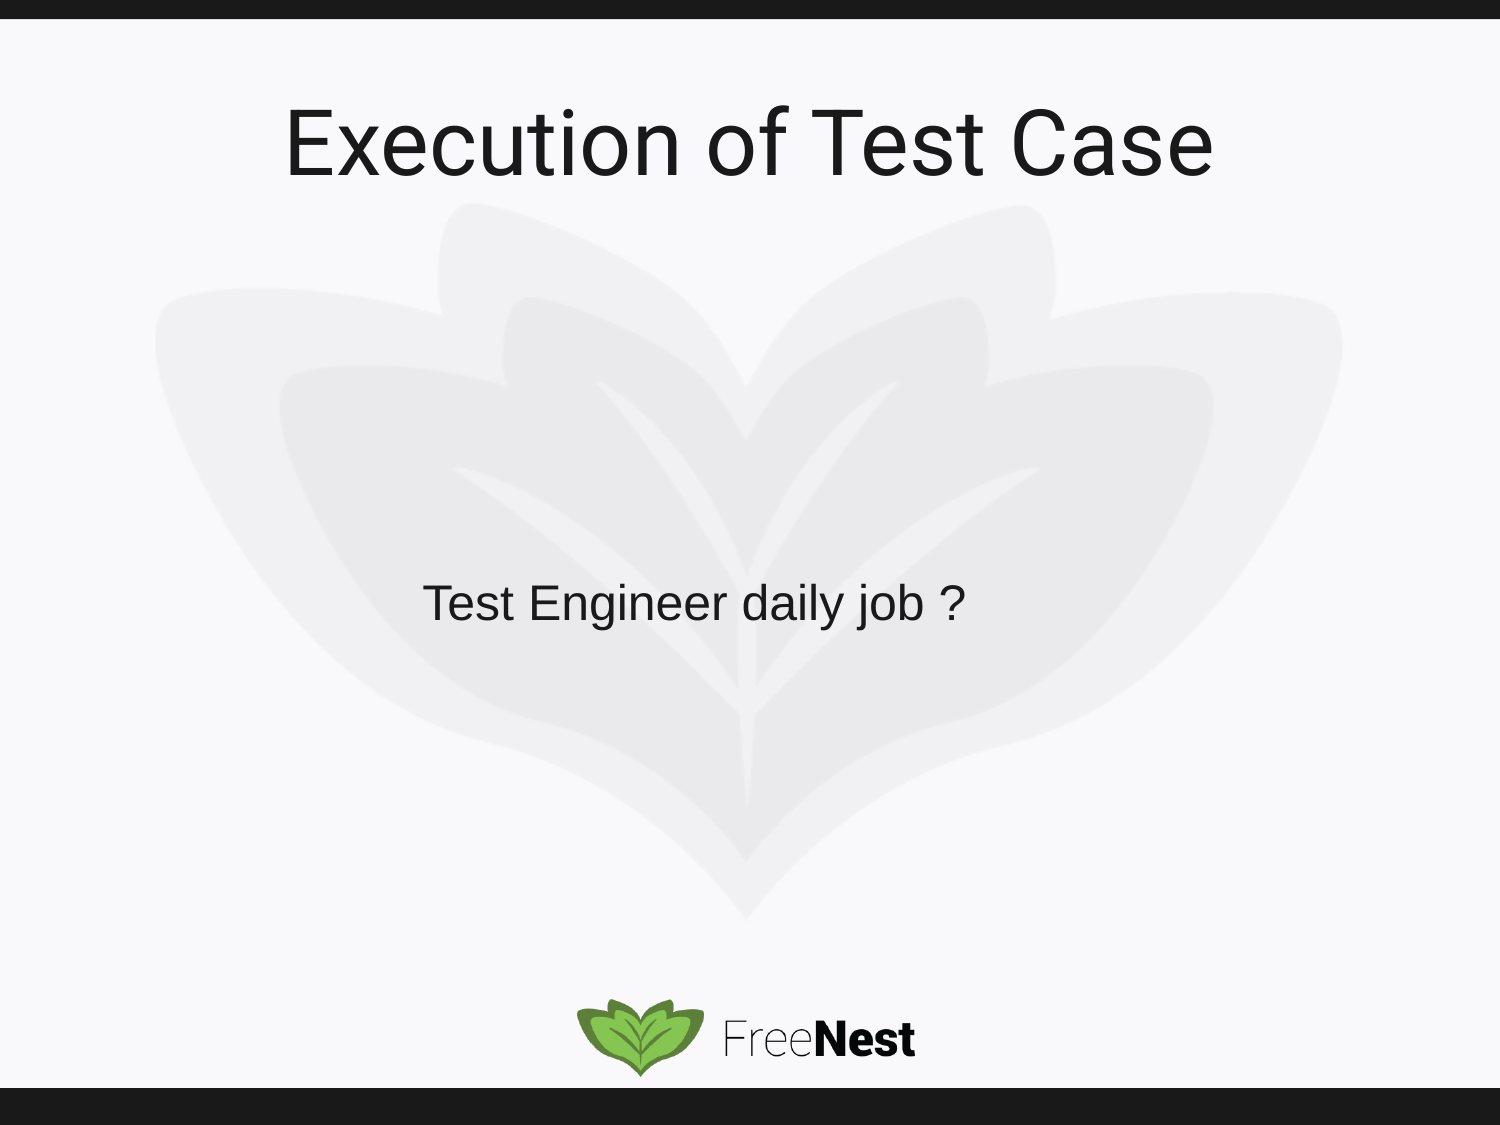

# Execution of Test Case
Test Engineer daily job ?